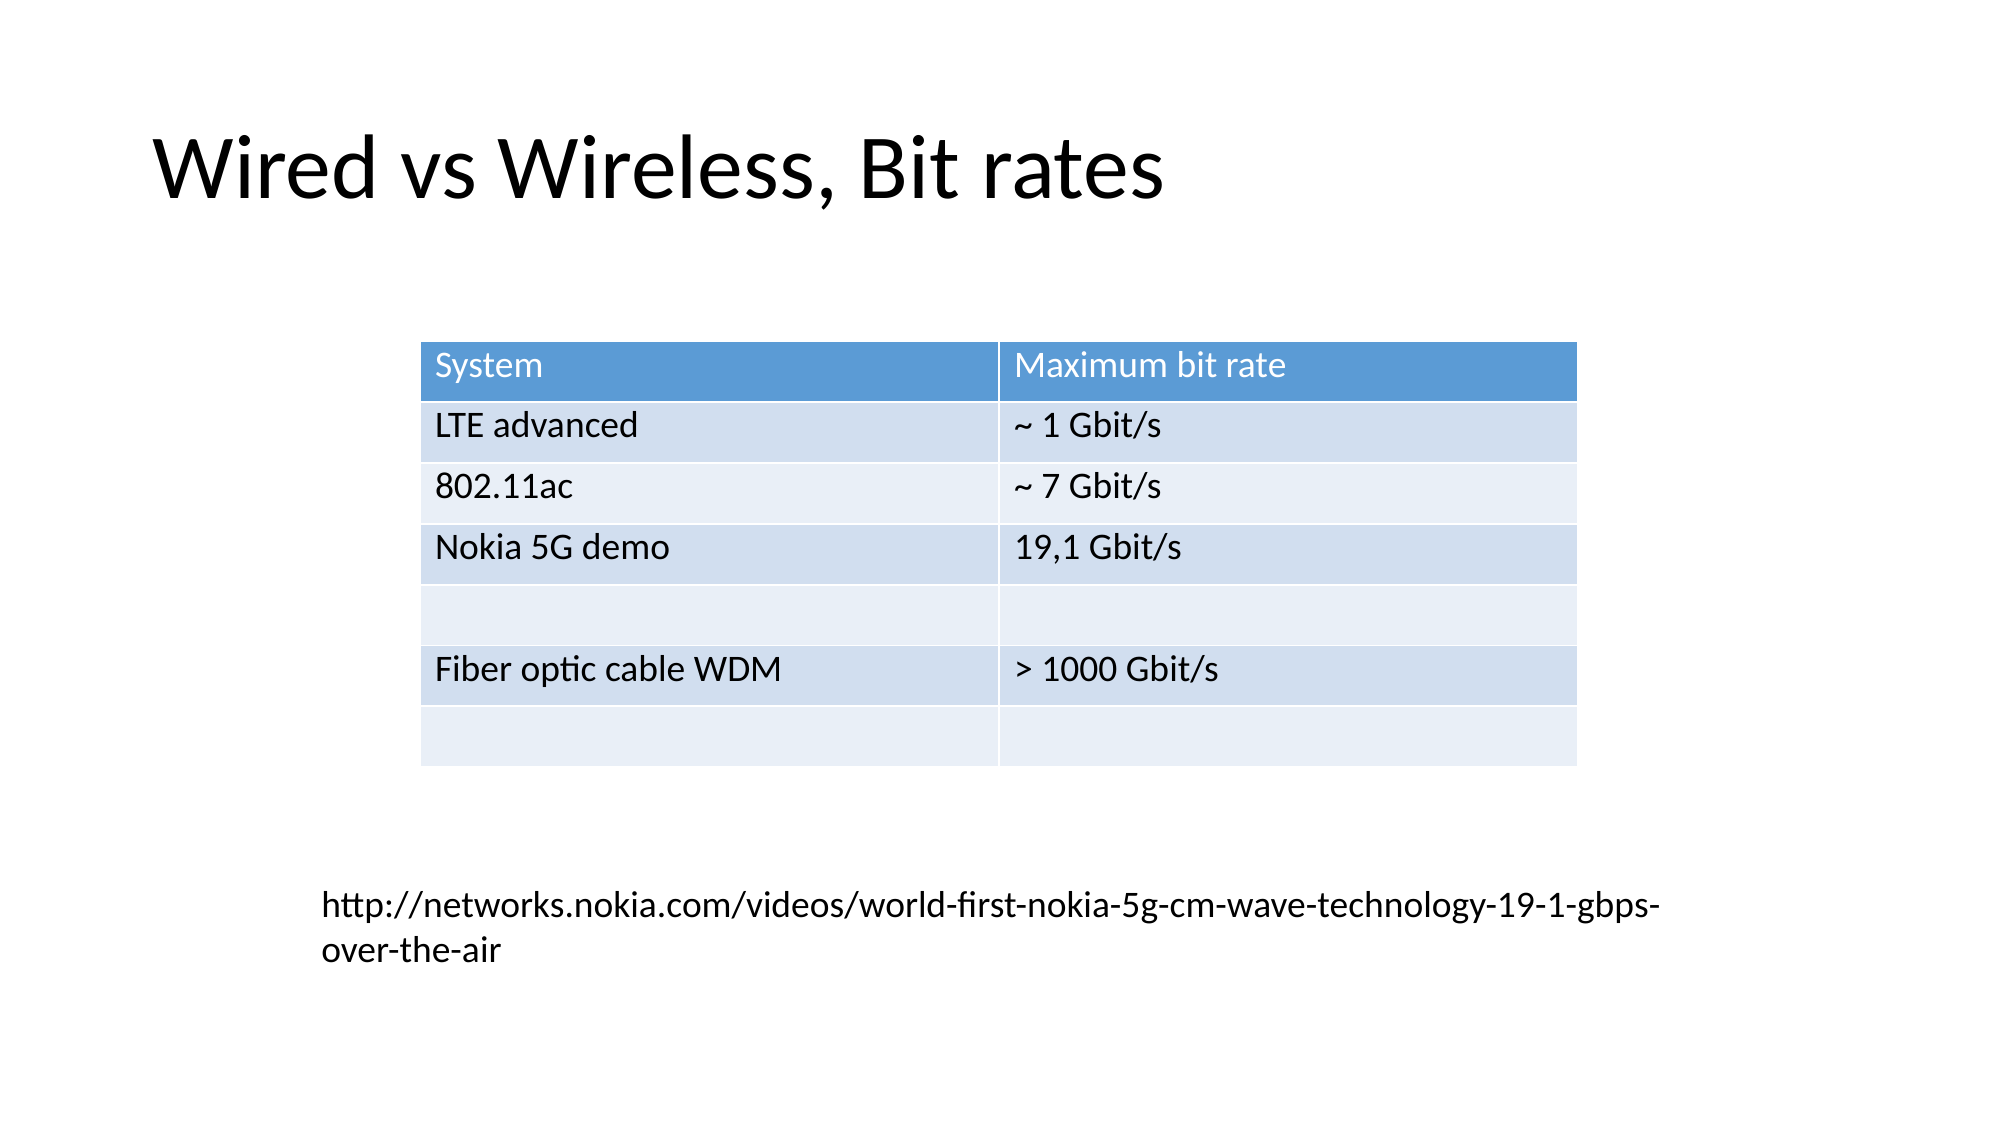

# Wired vs Wireless, Bit rates
| System | Maximum bit rate |
| --- | --- |
| LTE advanced | ~ 1 Gbit/s |
| 802.11ac | ~ 7 Gbit/s |
| Nokia 5G demo | 19,1 Gbit/s |
|  |  |
| Fiber optic cable WDM | > 1000 Gbit/s |
|  |  |
http://networks.nokia.com/videos/world-first-nokia-5g-cm-wave-technology-19-1-gbps-over-the-air